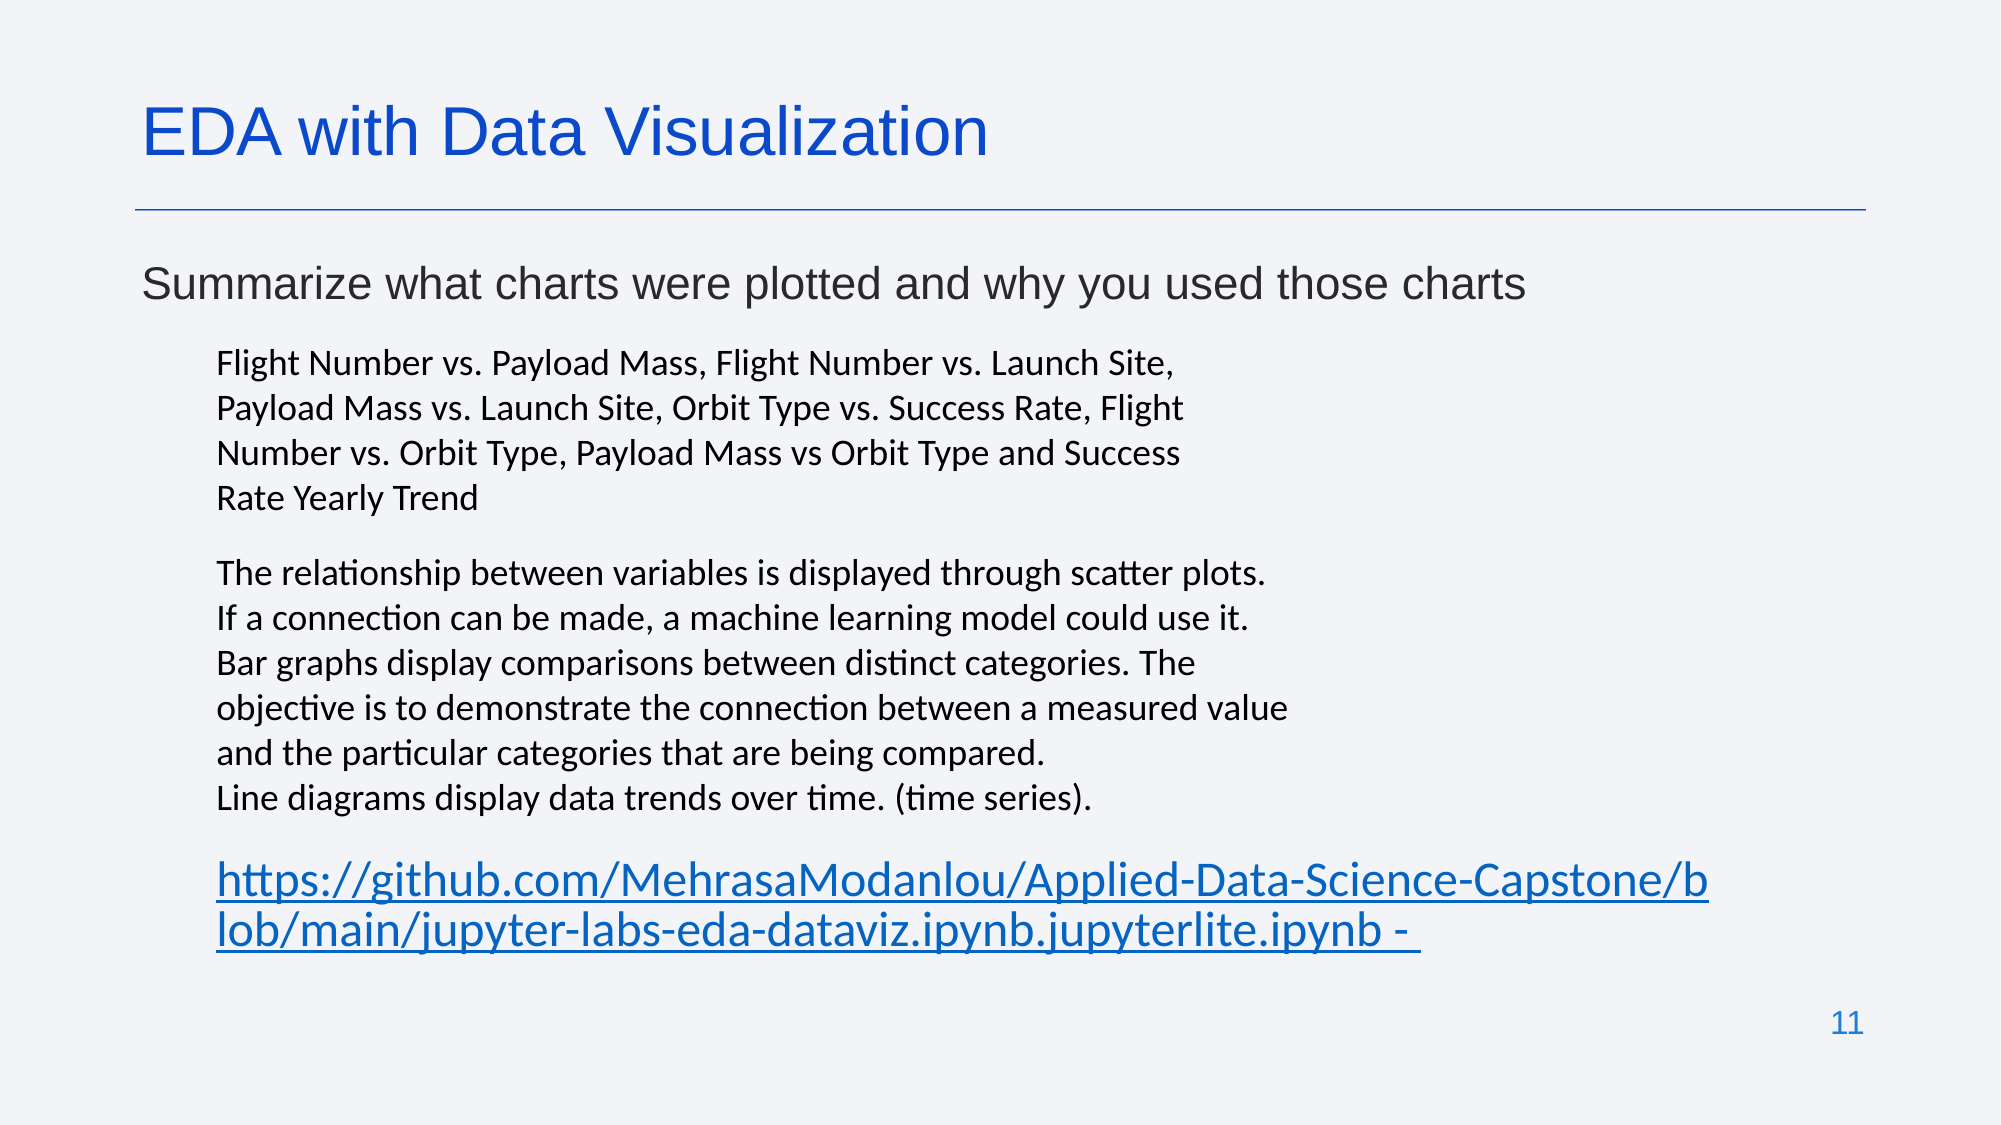

EDA with Data Visualization
Summarize what charts were plotted and why you used those charts
Flight Number vs. Payload Mass, Flight Number vs. Launch Site,
Payload Mass vs. Launch Site, Orbit Type vs. Success Rate, Flight
Number vs. Orbit Type, Payload Mass vs Orbit Type and Success
Rate Yearly Trend
The relationship between variables is displayed through scatter plots.
If a connection can be made, a machine learning model could use it.
Bar graphs display comparisons between distinct categories. The
objective is to demonstrate the connection between a measured value
and the particular categories that are being compared.
Line diagrams display data trends over time. (time series).
https://github.com/MehrasaModanlou/Applied-Data-Science-Capstone/blob/main/jupyter-labs-eda-dataviz.ipynb.jupyterlite.ipynb -
11